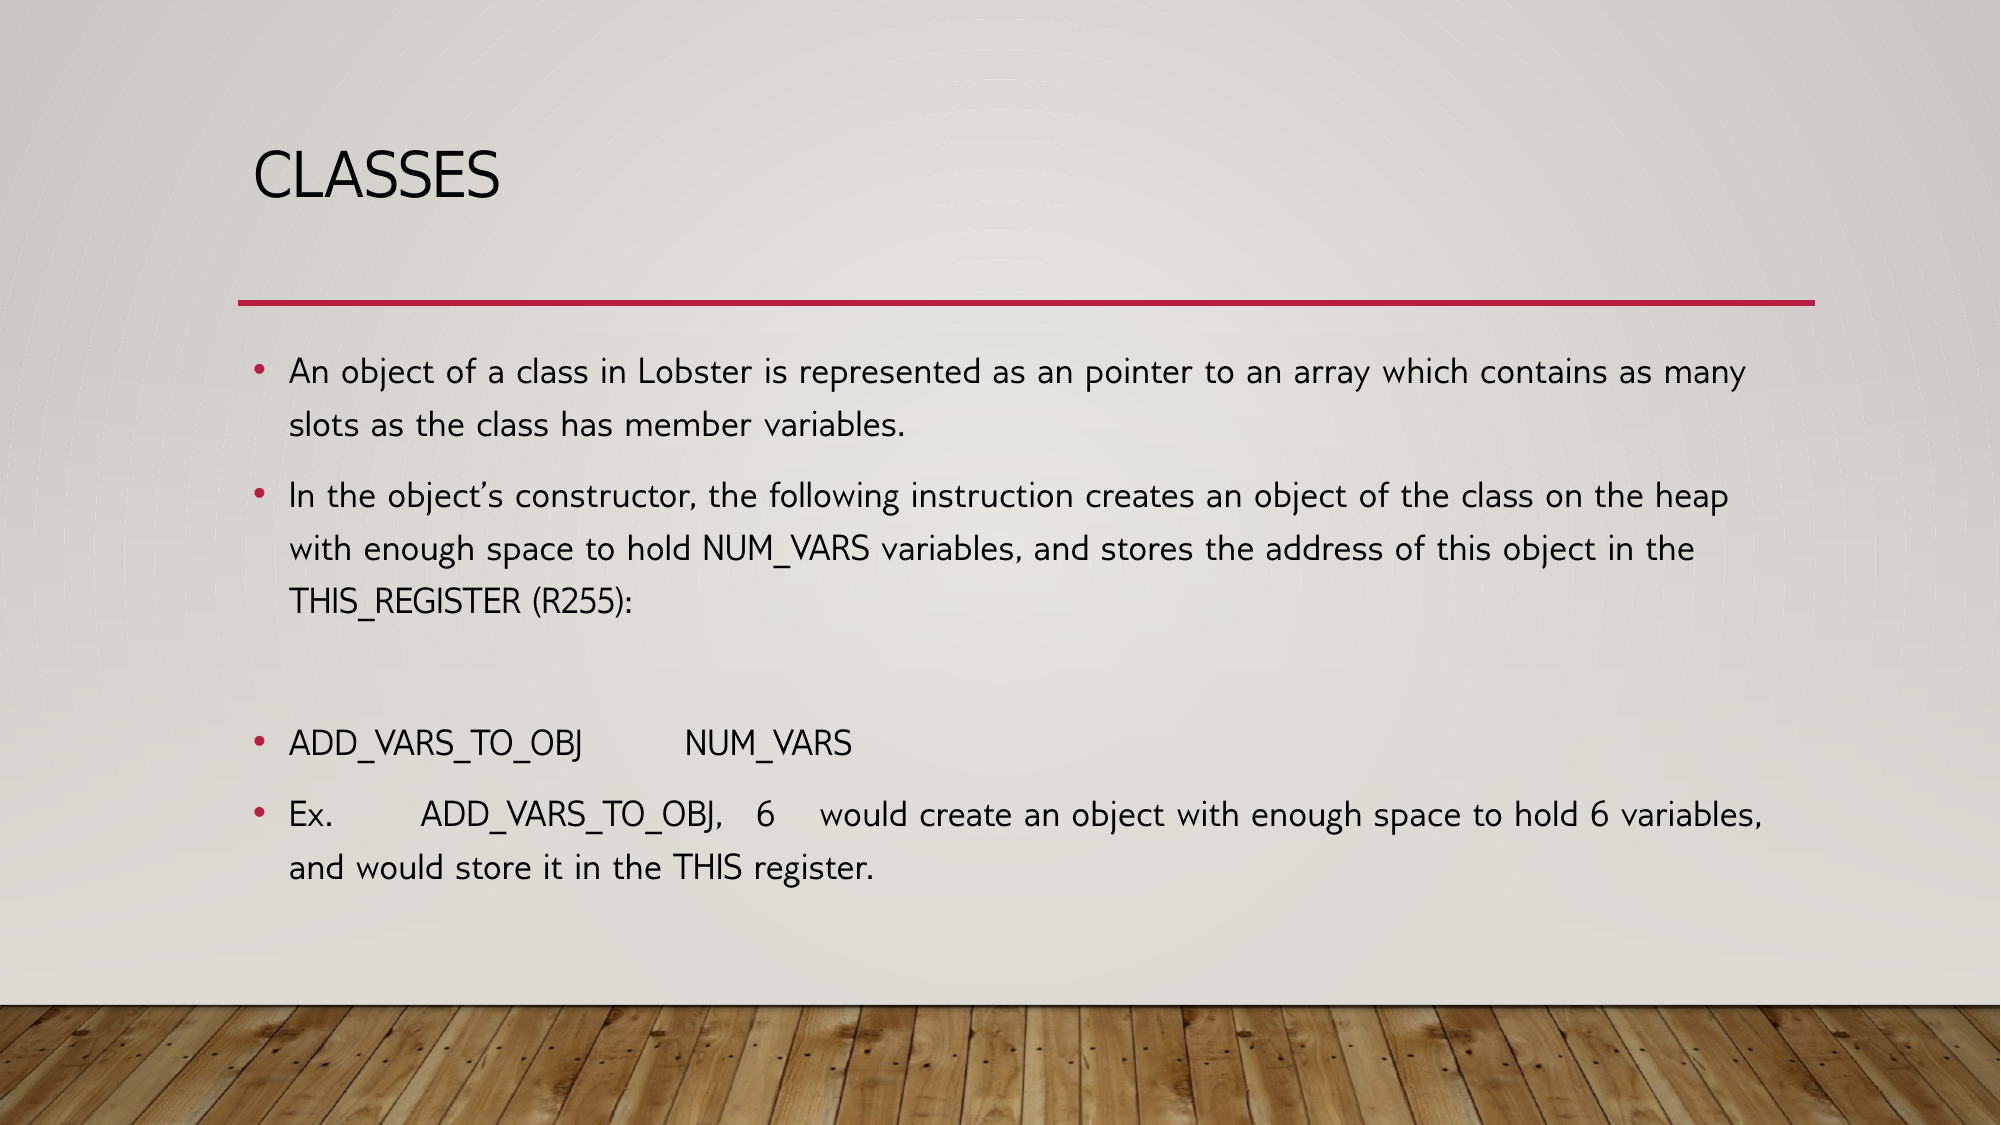

# Classes
An object of a class in Lobster is represented as an pointer to an array which contains as many slots as the class has member variables.
In the object’s constructor, the following instruction creates an object of the class on the heap with enough space to hold NUM_VARS variables, and stores the address of this object in the THIS_REGISTER (R255):

ADD_VARS_TO_OBJ	NUM_VARS
Ex. 	ADD_VARS_TO_OBJ,   6    would create an object with enough space to hold 6 variables, and would store it in the THIS register.